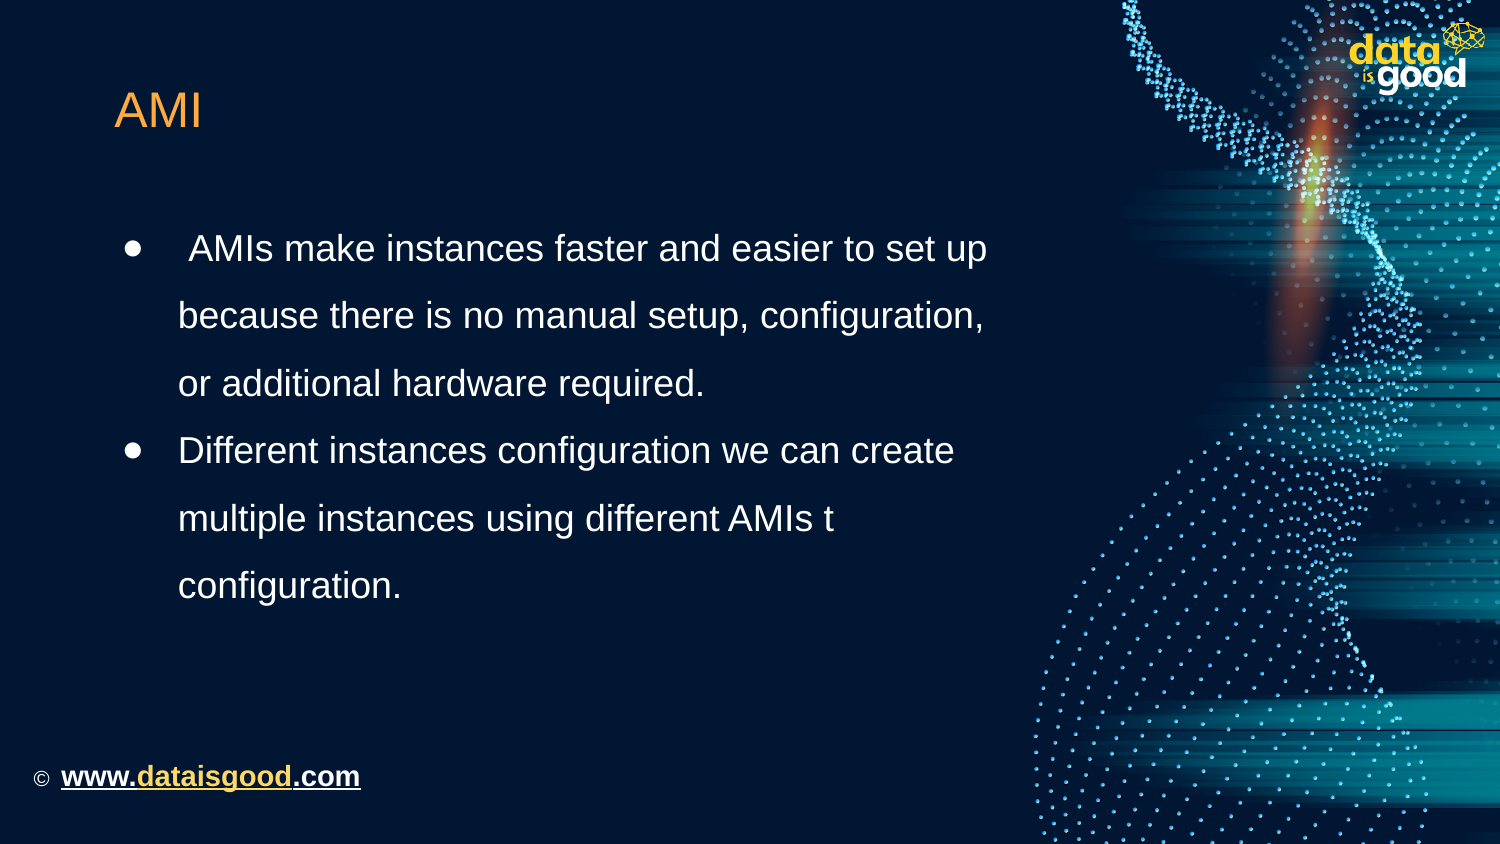

# AMI
 AMIs make instances faster and easier to set up because there is no manual setup, configuration, or additional hardware required.
Different instances configuration we can create multiple instances using different AMIs t configuration.